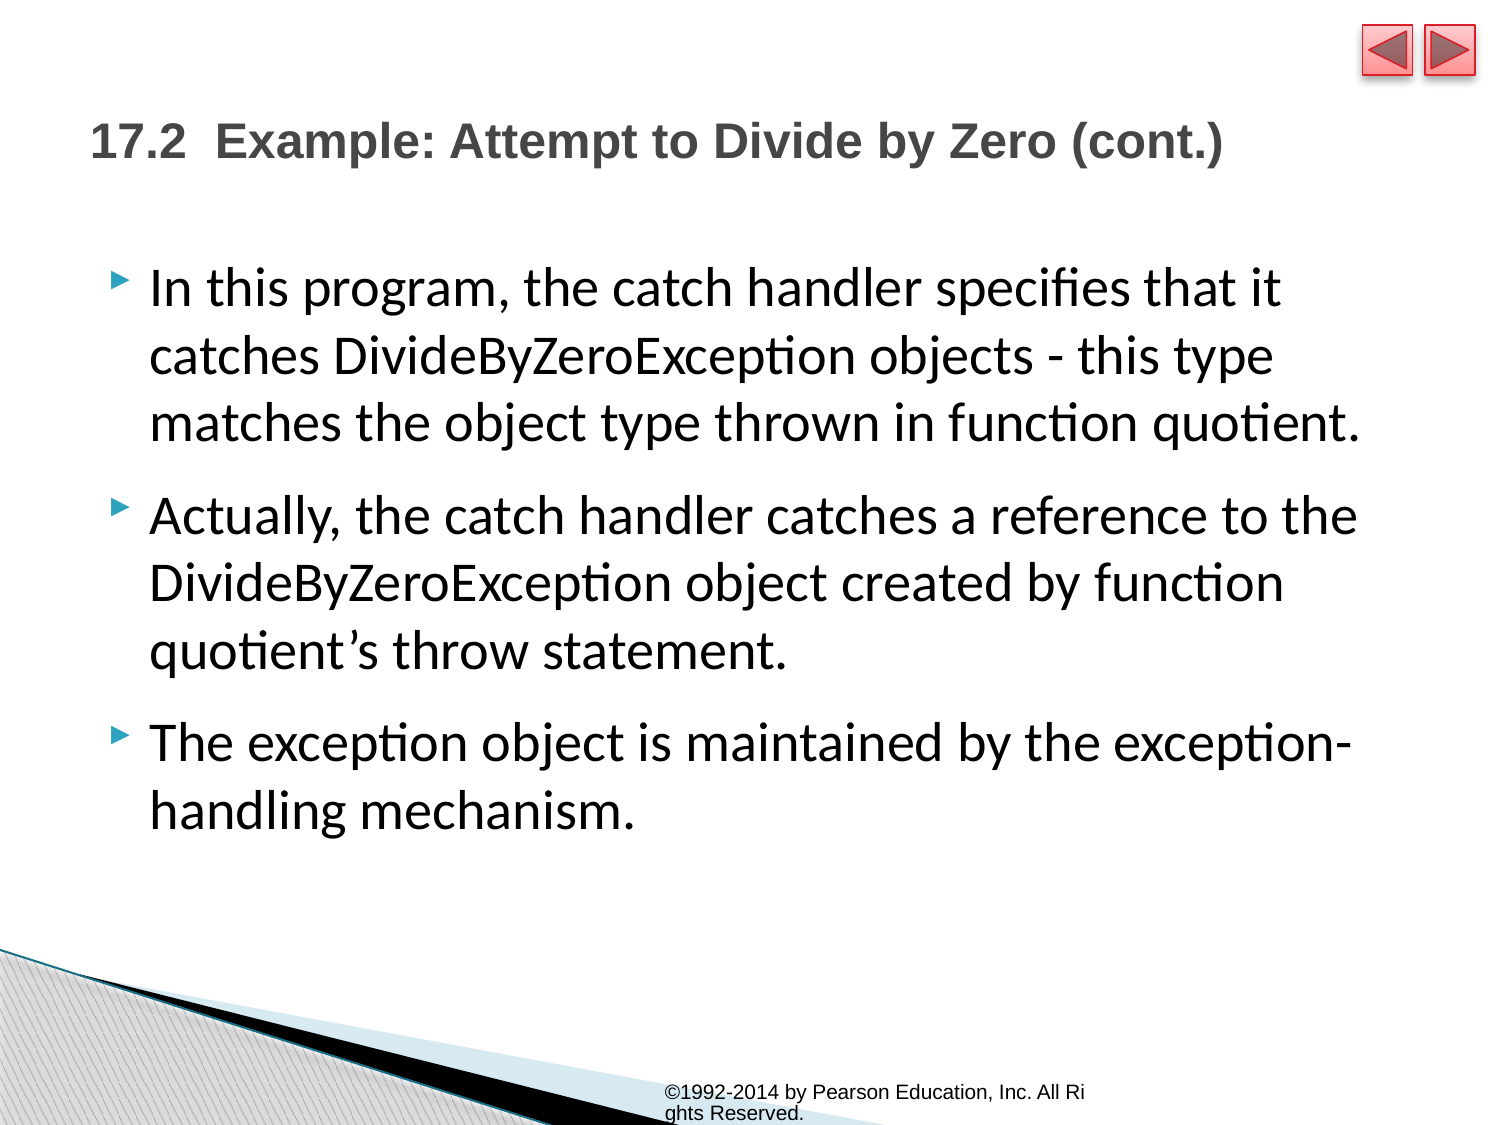

# 17.2  Example: Attempt to Divide by Zero (cont.)
In this program, the catch handler specifies that it catches DivideByZeroException objects - this type matches the object type thrown in function quotient.
Actually, the catch handler catches a reference to the DivideByZeroException object created by function quotient’s throw statement.
The exception object is maintained by the exception-handling mechanism.
©1992-2014 by Pearson Education, Inc. All Rights Reserved.